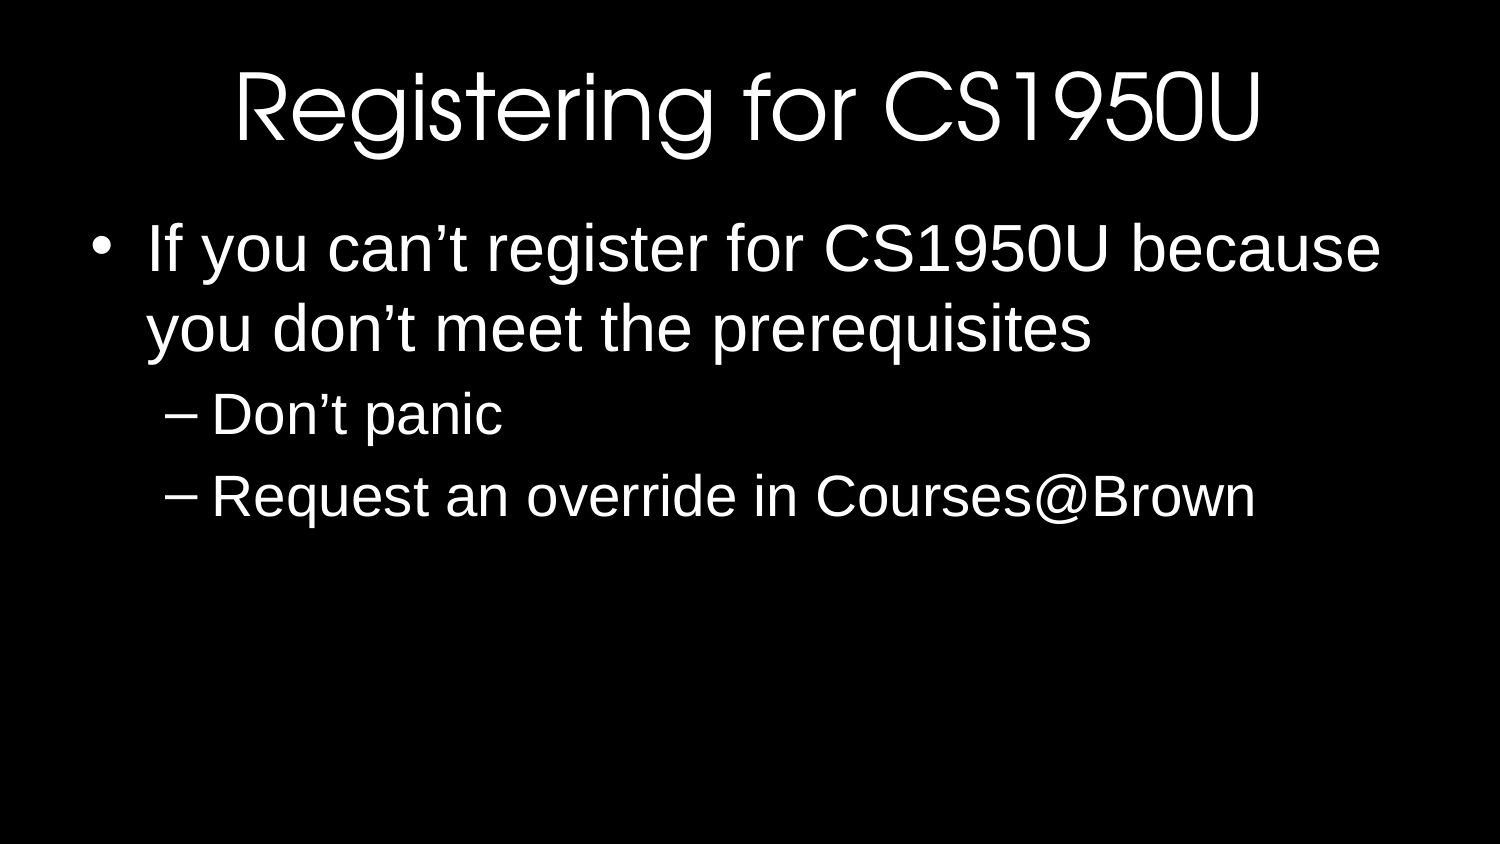

# Registering for CS1950U
If you can’t register for CS1950U because you don’t meet the prerequisites
Don’t panic
Request an override in Courses@Brown